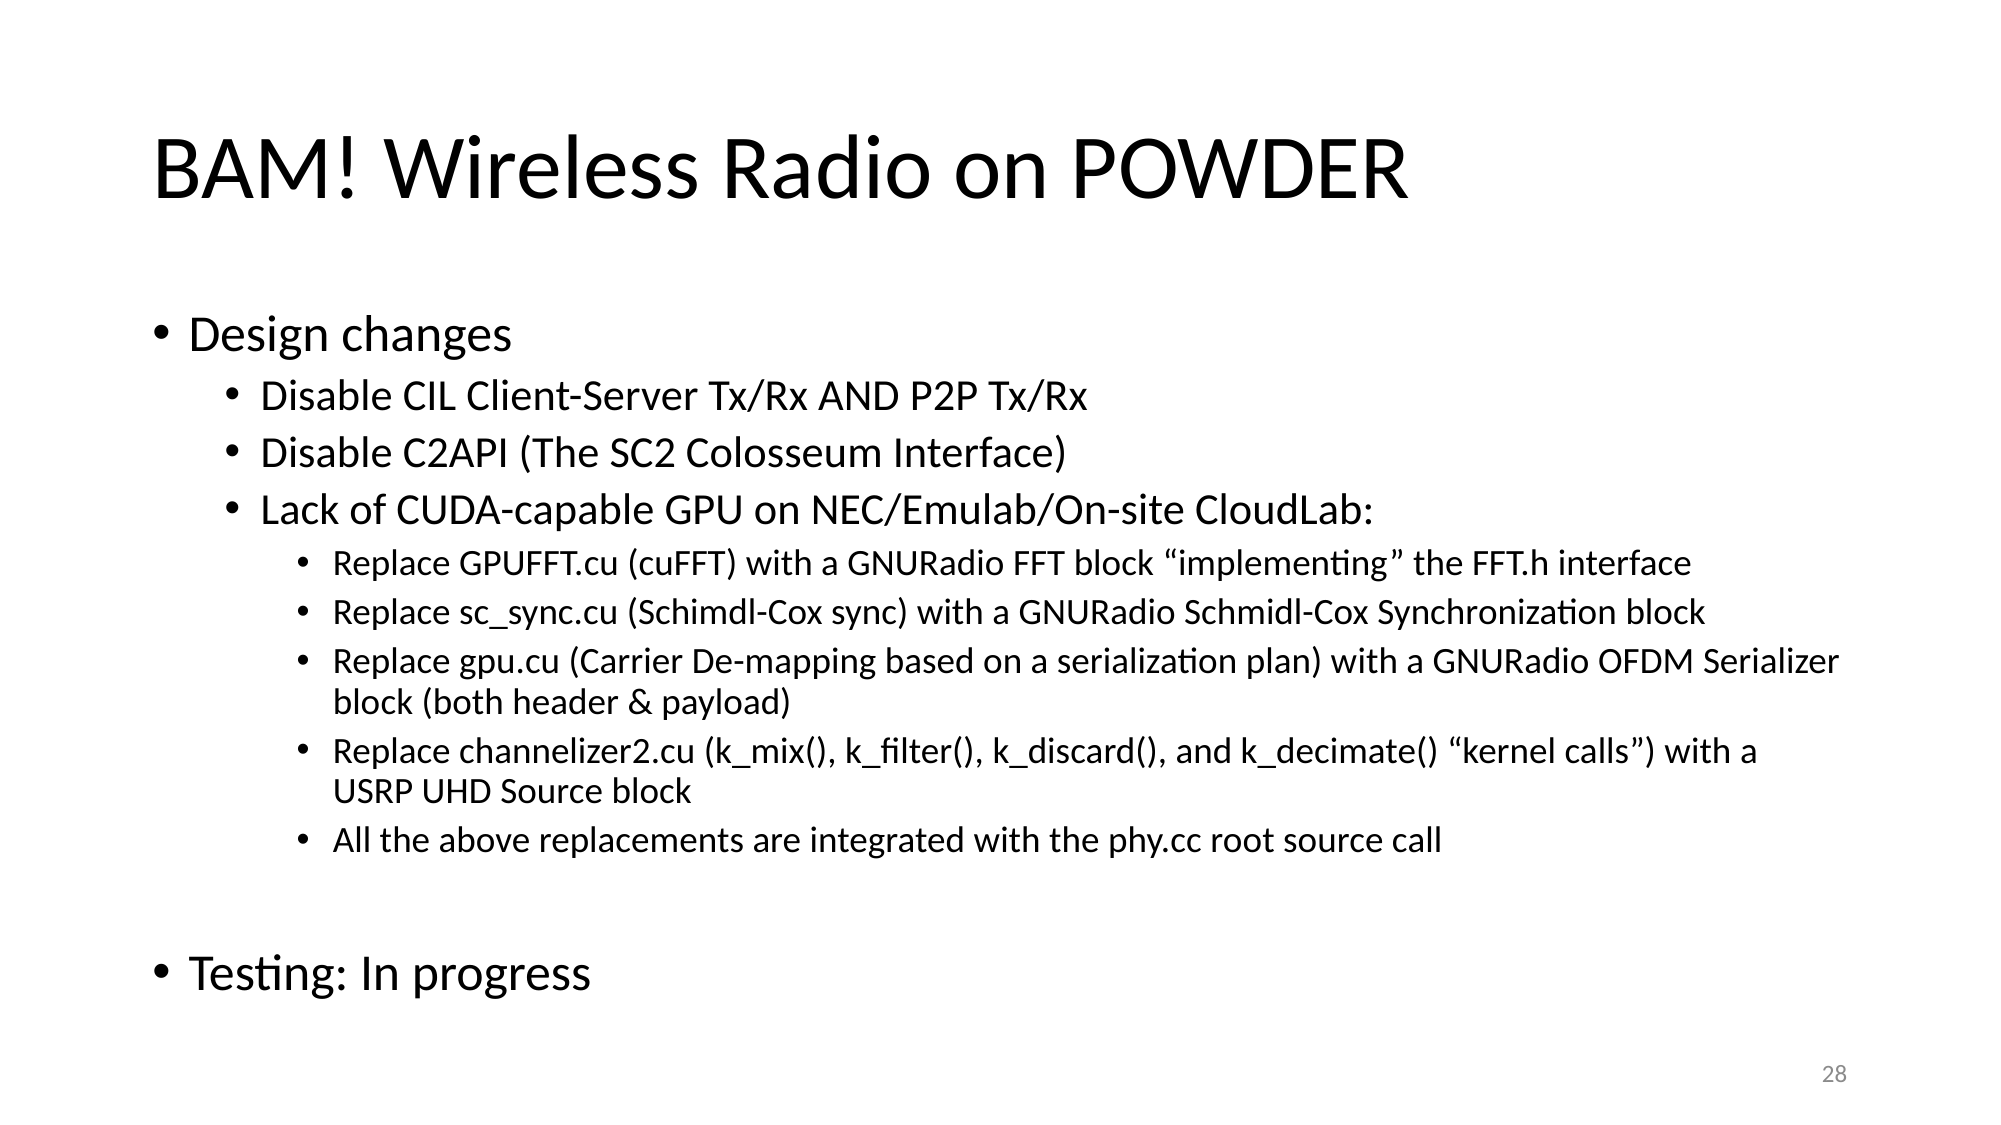

# BAM! Wireless Radio on POWDER
Design changes
Disable CIL Client-Server Tx/Rx AND P2P Tx/Rx
Disable C2API (The SC2 Colosseum Interface)
Lack of CUDA-capable GPU on NEC/Emulab/On-site CloudLab:
Replace GPUFFT.cu (cuFFT) with a GNURadio FFT block “implementing” the FFT.h interface
Replace sc_sync.cu (Schimdl-Cox sync) with a GNURadio Schmidl-Cox Synchronization block
Replace gpu.cu (Carrier De-mapping based on a serialization plan) with a GNURadio OFDM Serializer block (both header & payload)
Replace channelizer2.cu (k_mix(), k_filter(), k_discard(), and k_decimate() “kernel calls”) with a USRP UHD Source block
All the above replacements are integrated with the phy.cc root source call

Testing: In progress
28